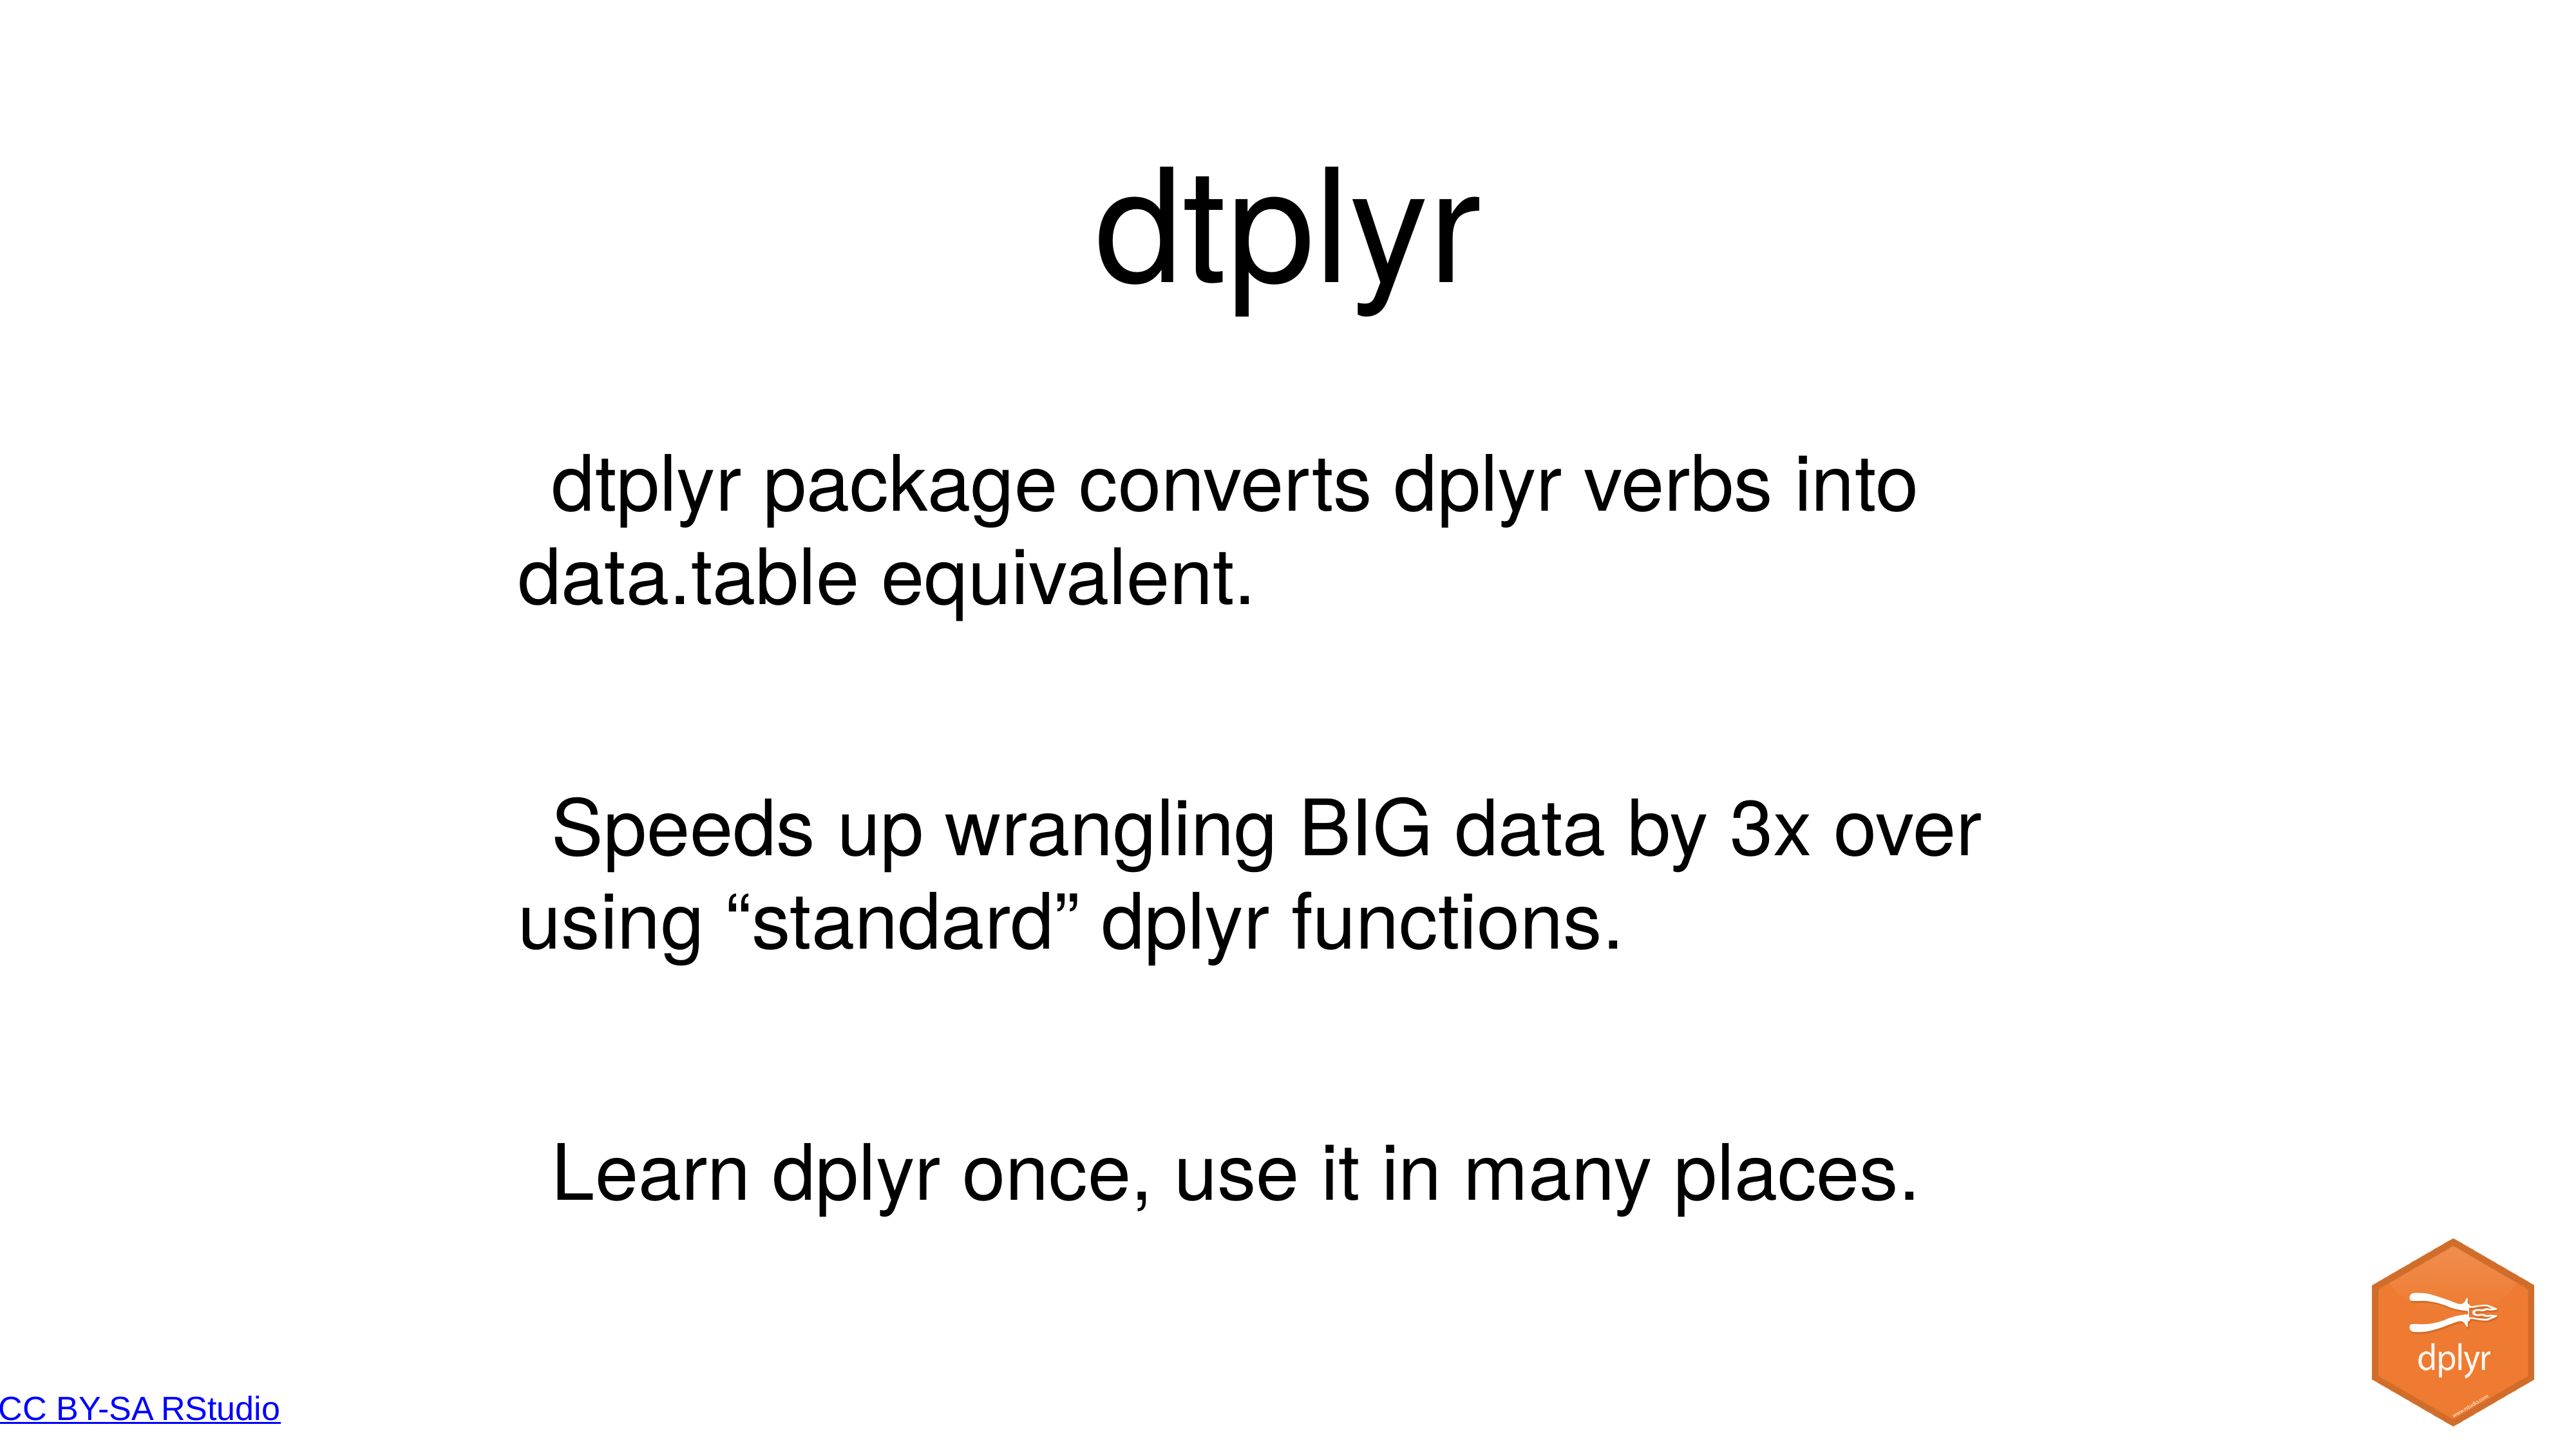

# dtplyr
dtplyr package converts dplyr verbs into data.table equivalent.

Speeds up wrangling BIG data by 3x over using “standard” dplyr functions.

Learn dplyr once, use it in many places.